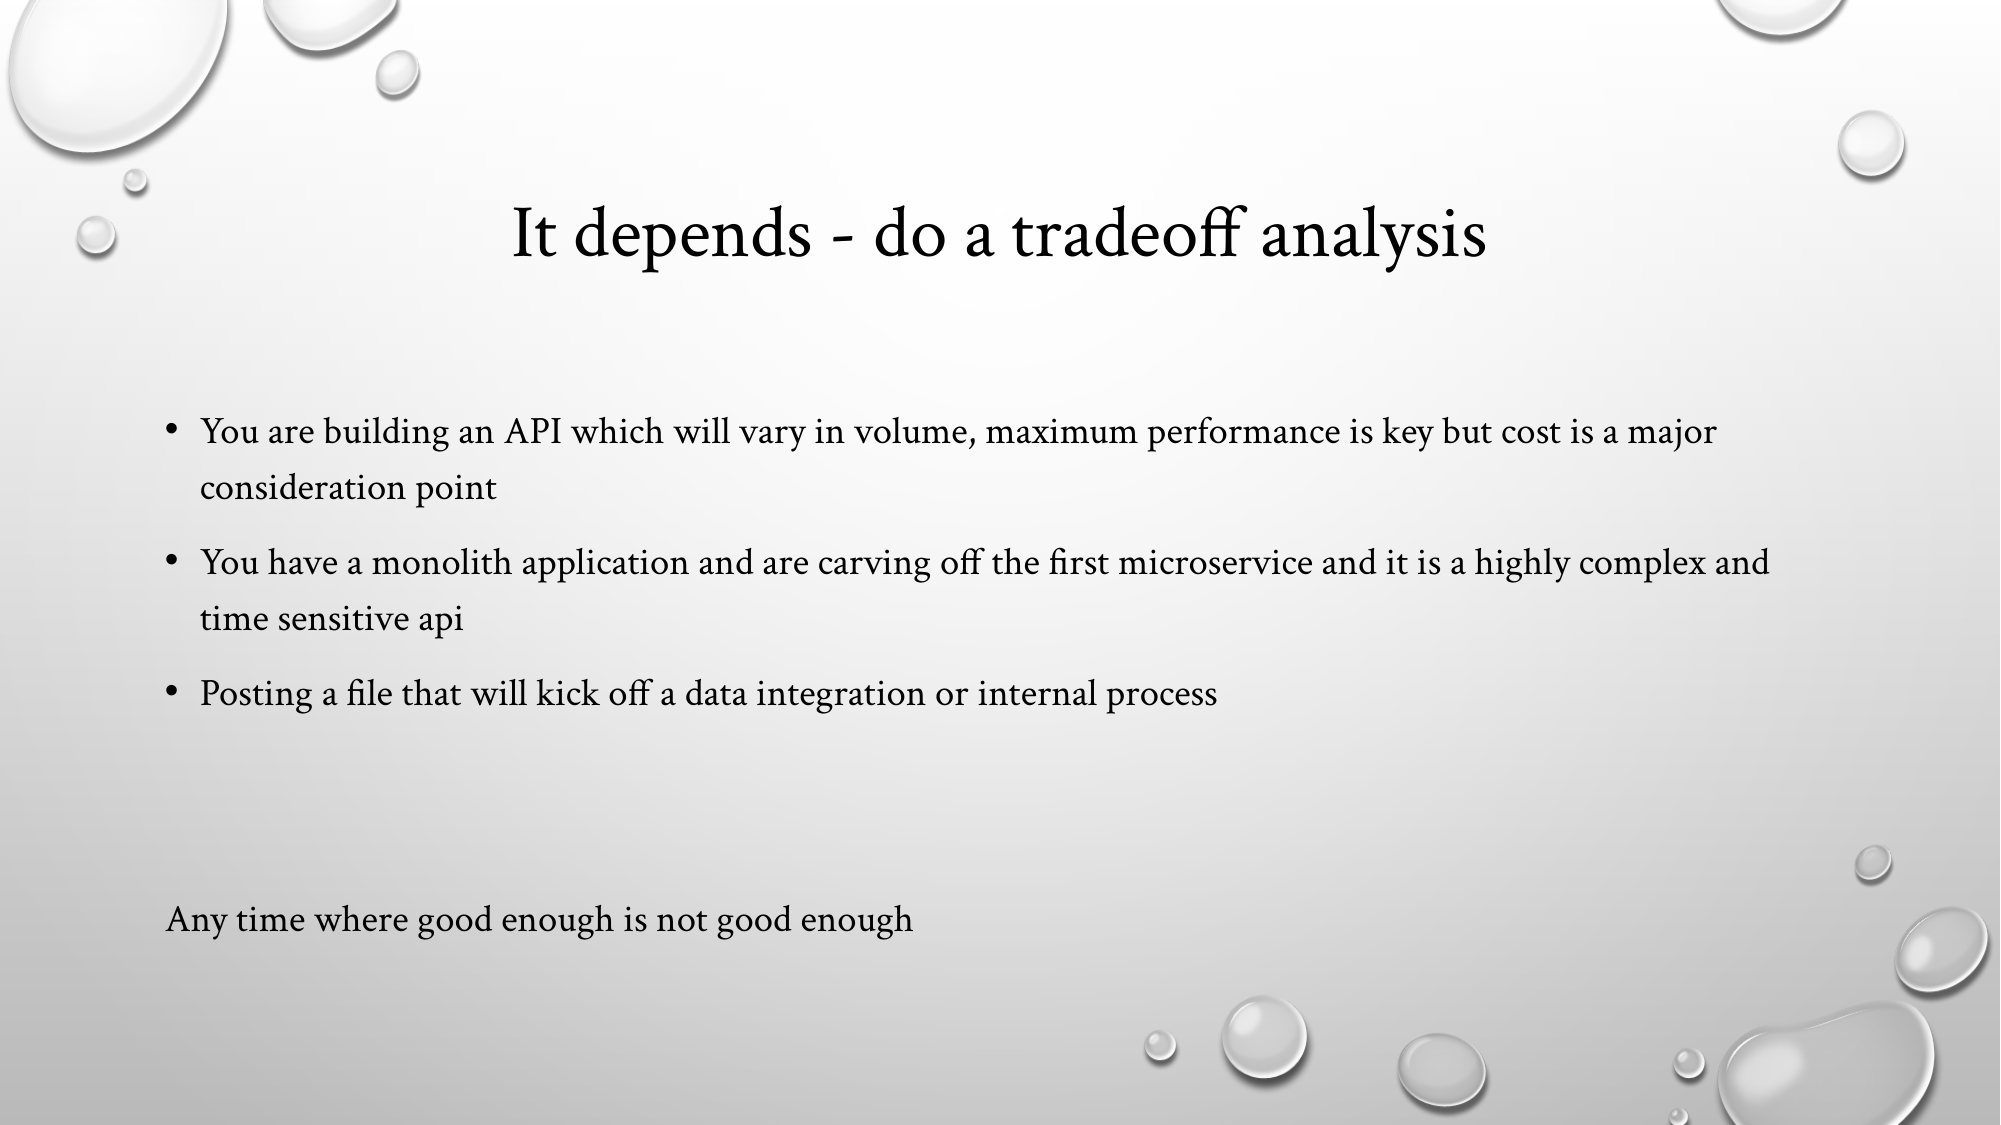

# It depends - do a tradeoff analysis
You are building an API which will vary in volume, maximum performance is key but cost is a major consideration point
You have a monolith application and are carving off the first microservice and it is a highly complex and time sensitive api
Posting a file that will kick off a data integration or internal process

Any time where good enough is not good enough